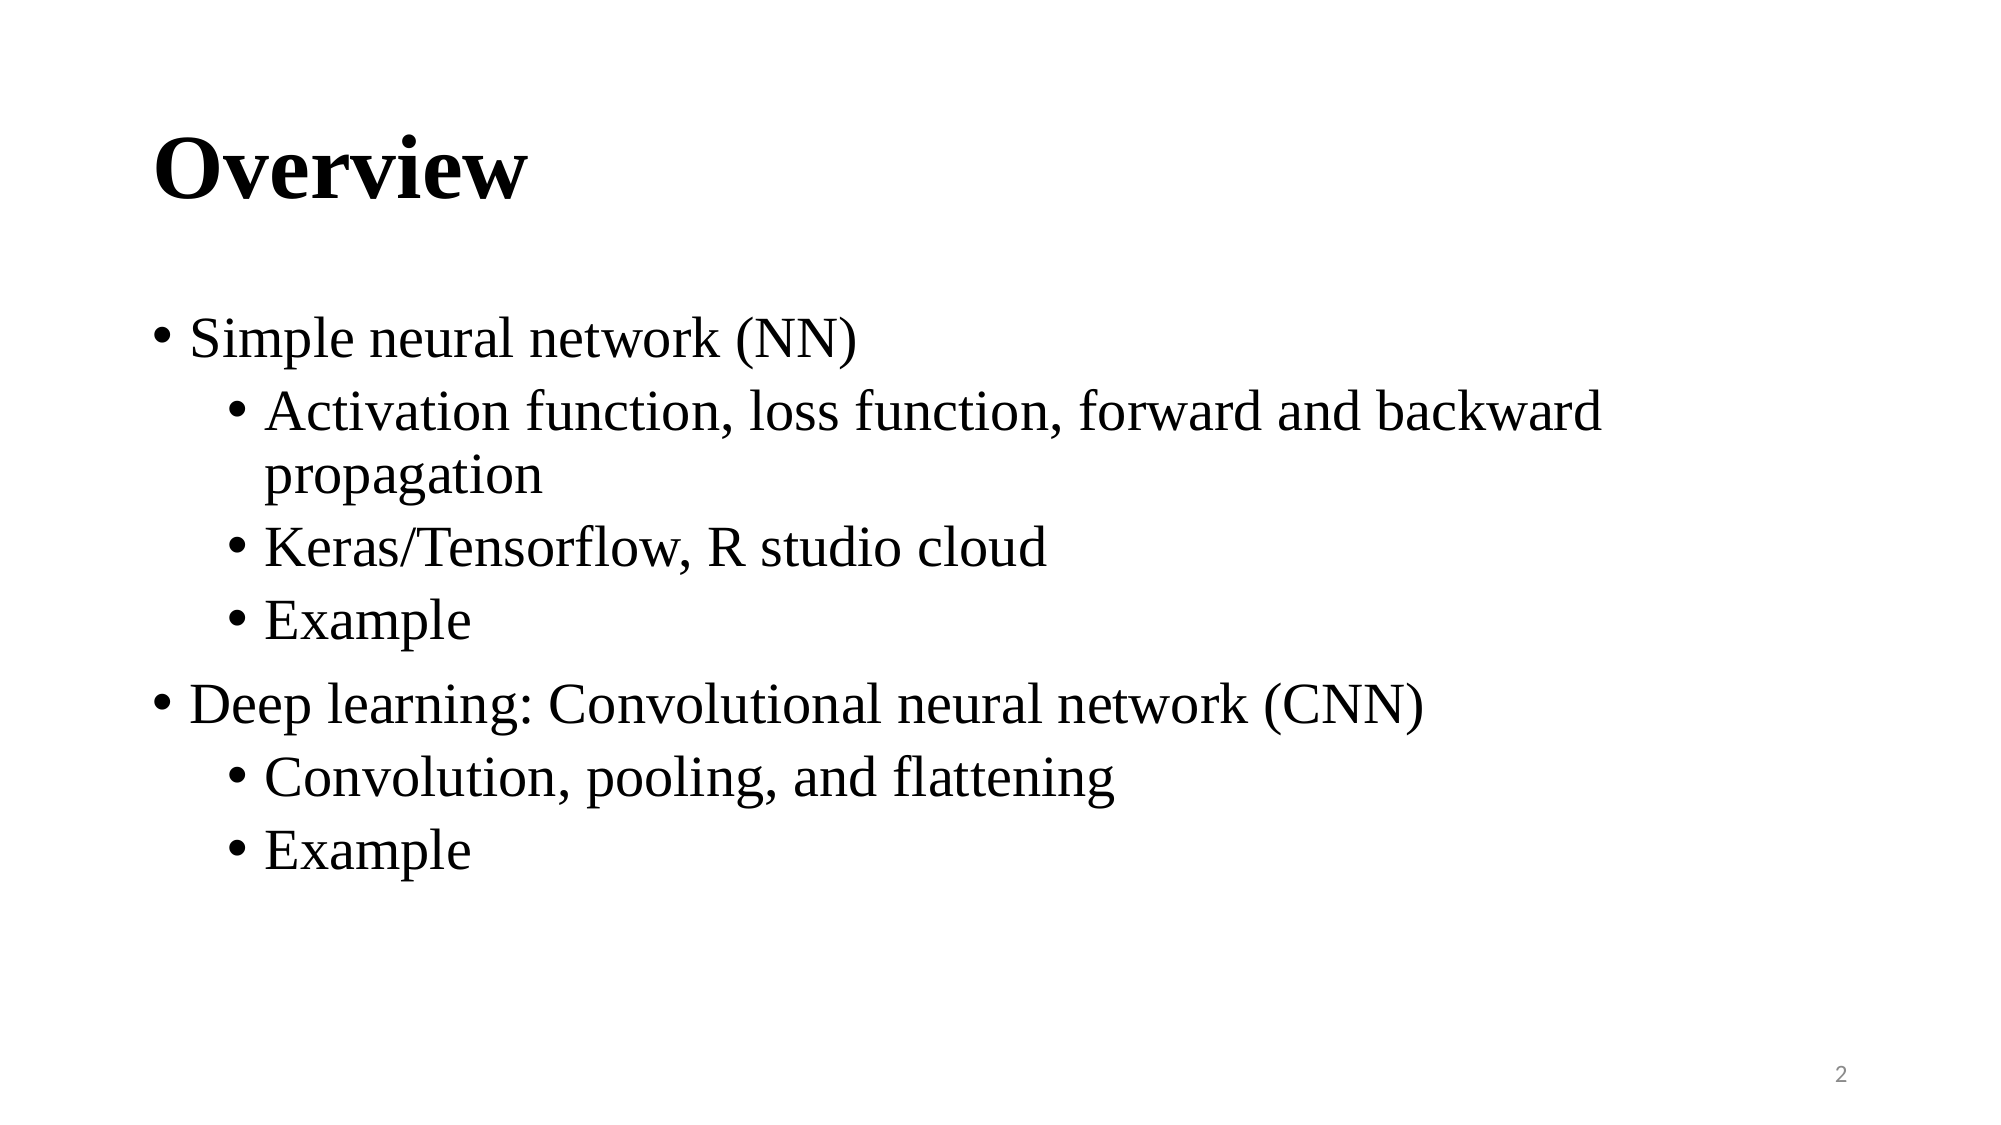

# Overview
Simple neural network (NN)
Activation function, loss function, forward and backward propagation
Keras/Tensorflow, R studio cloud
Example
Deep learning: Convolutional neural network (CNN)
Convolution, pooling, and flattening
Example

2